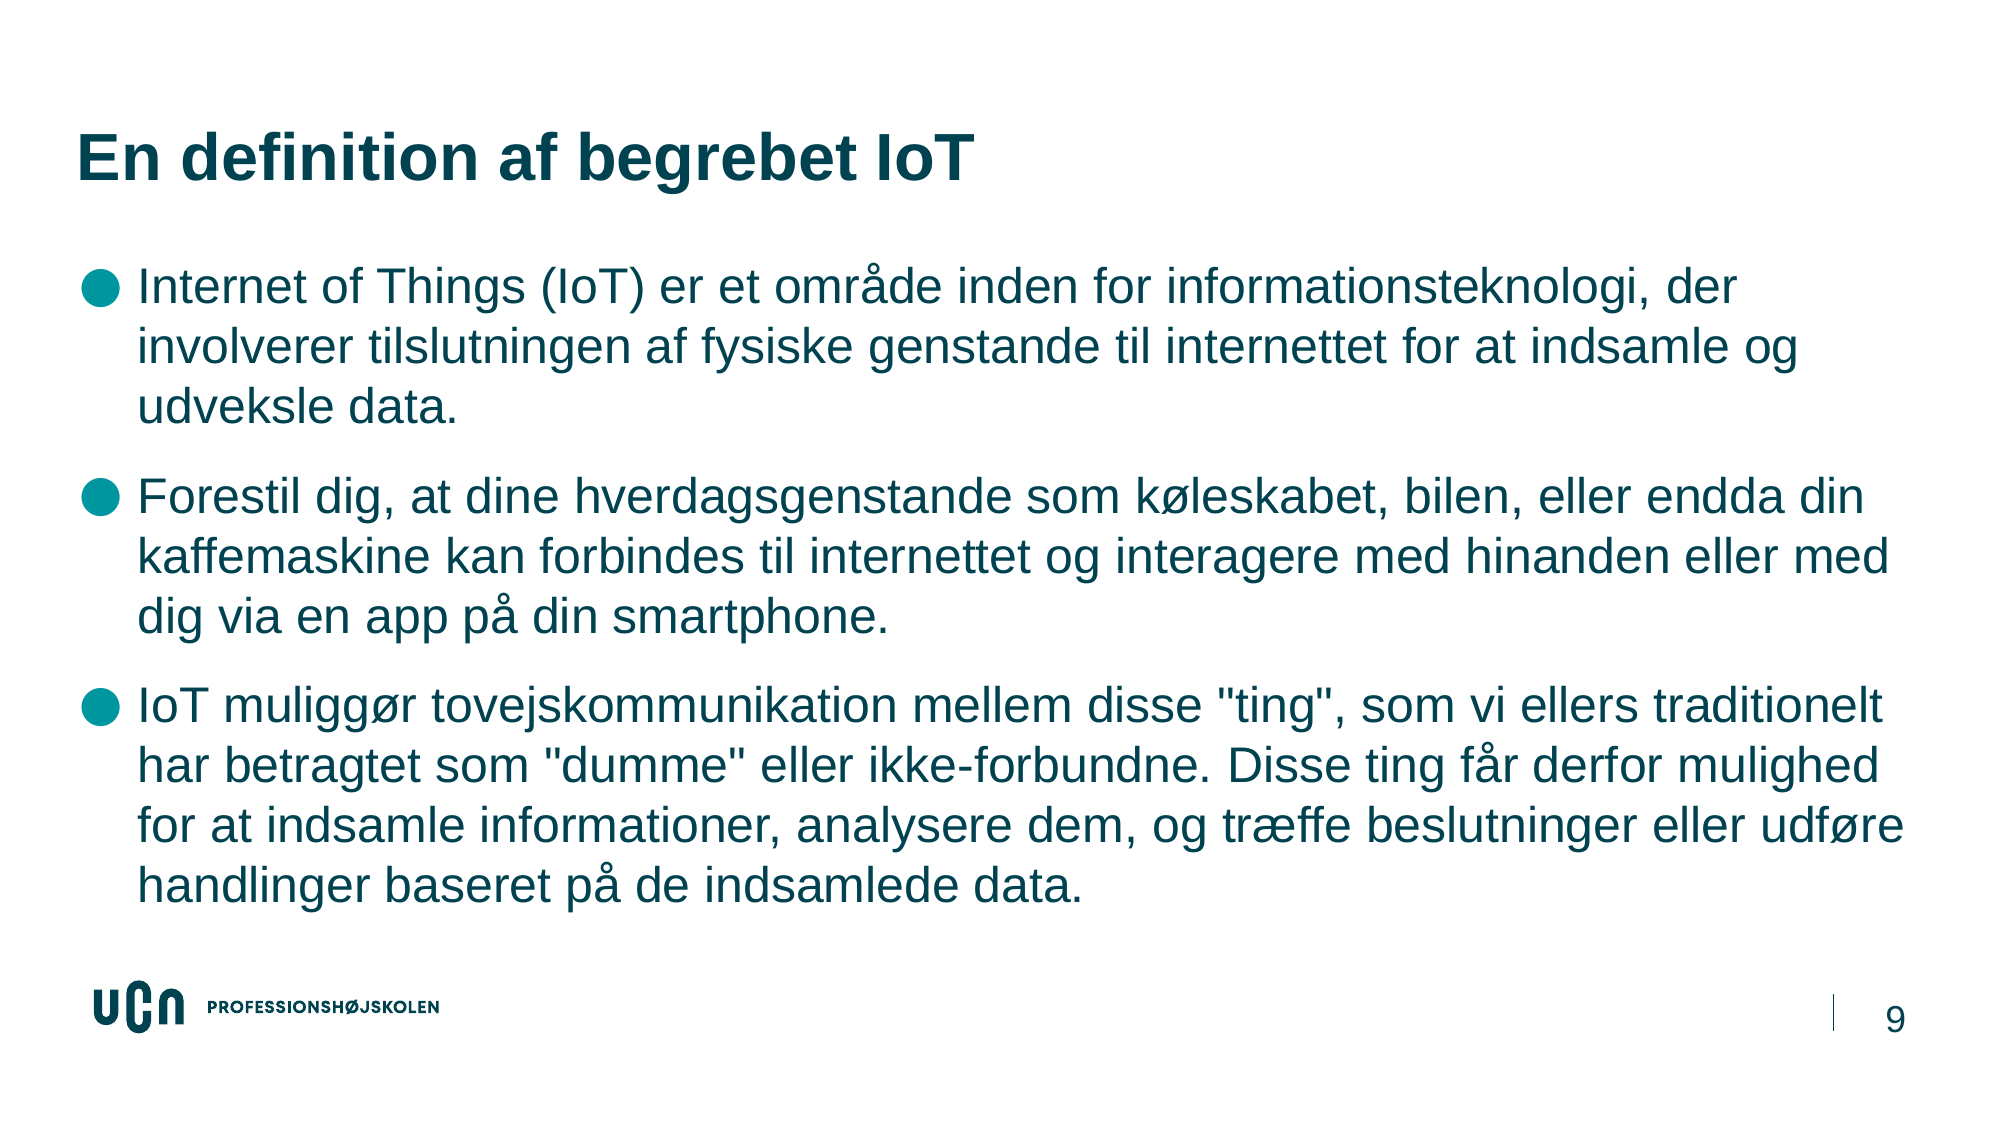

# En definition af begrebet IoT
Internet of Things (IoT) er et område inden for informationsteknologi, der involverer tilslutningen af fysiske genstande til internettet for at indsamle og udveksle data.
Forestil dig, at dine hverdagsgenstande som køleskabet, bilen, eller endda din kaffemaskine kan forbindes til internettet og interagere med hinanden eller med dig via en app på din smartphone.
IoT muliggør tovejskommunikation mellem disse "ting", som vi ellers traditionelt har betragtet som "dumme" eller ikke-forbundne. Disse ting får derfor mulighed for at indsamle informationer, analysere dem, og træffe beslutninger eller udføre handlinger baseret på de indsamlede data.
9
04-11-2025